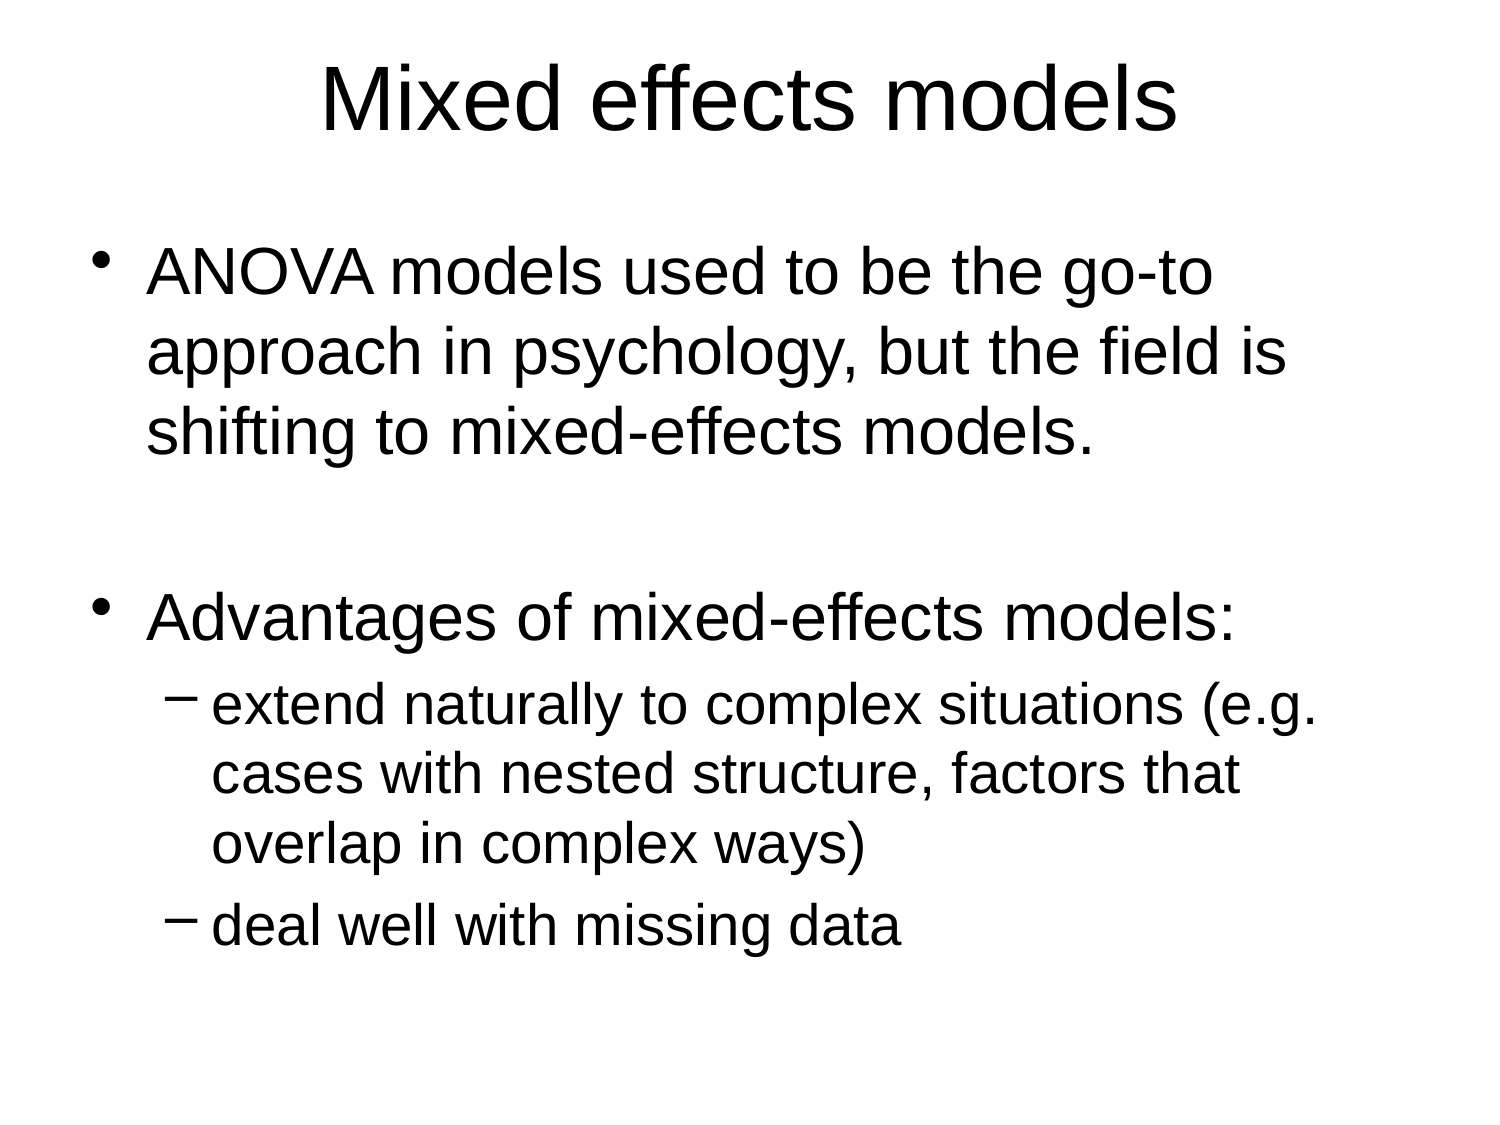

# Mixed effects models
ANOVA models used to be the go-to approach in psychology, but the field is shifting to mixed-effects models.

Advantages of mixed-effects models:
extend naturally to complex situations (e.g. cases with nested structure, factors that overlap in complex ways)
deal well with missing data